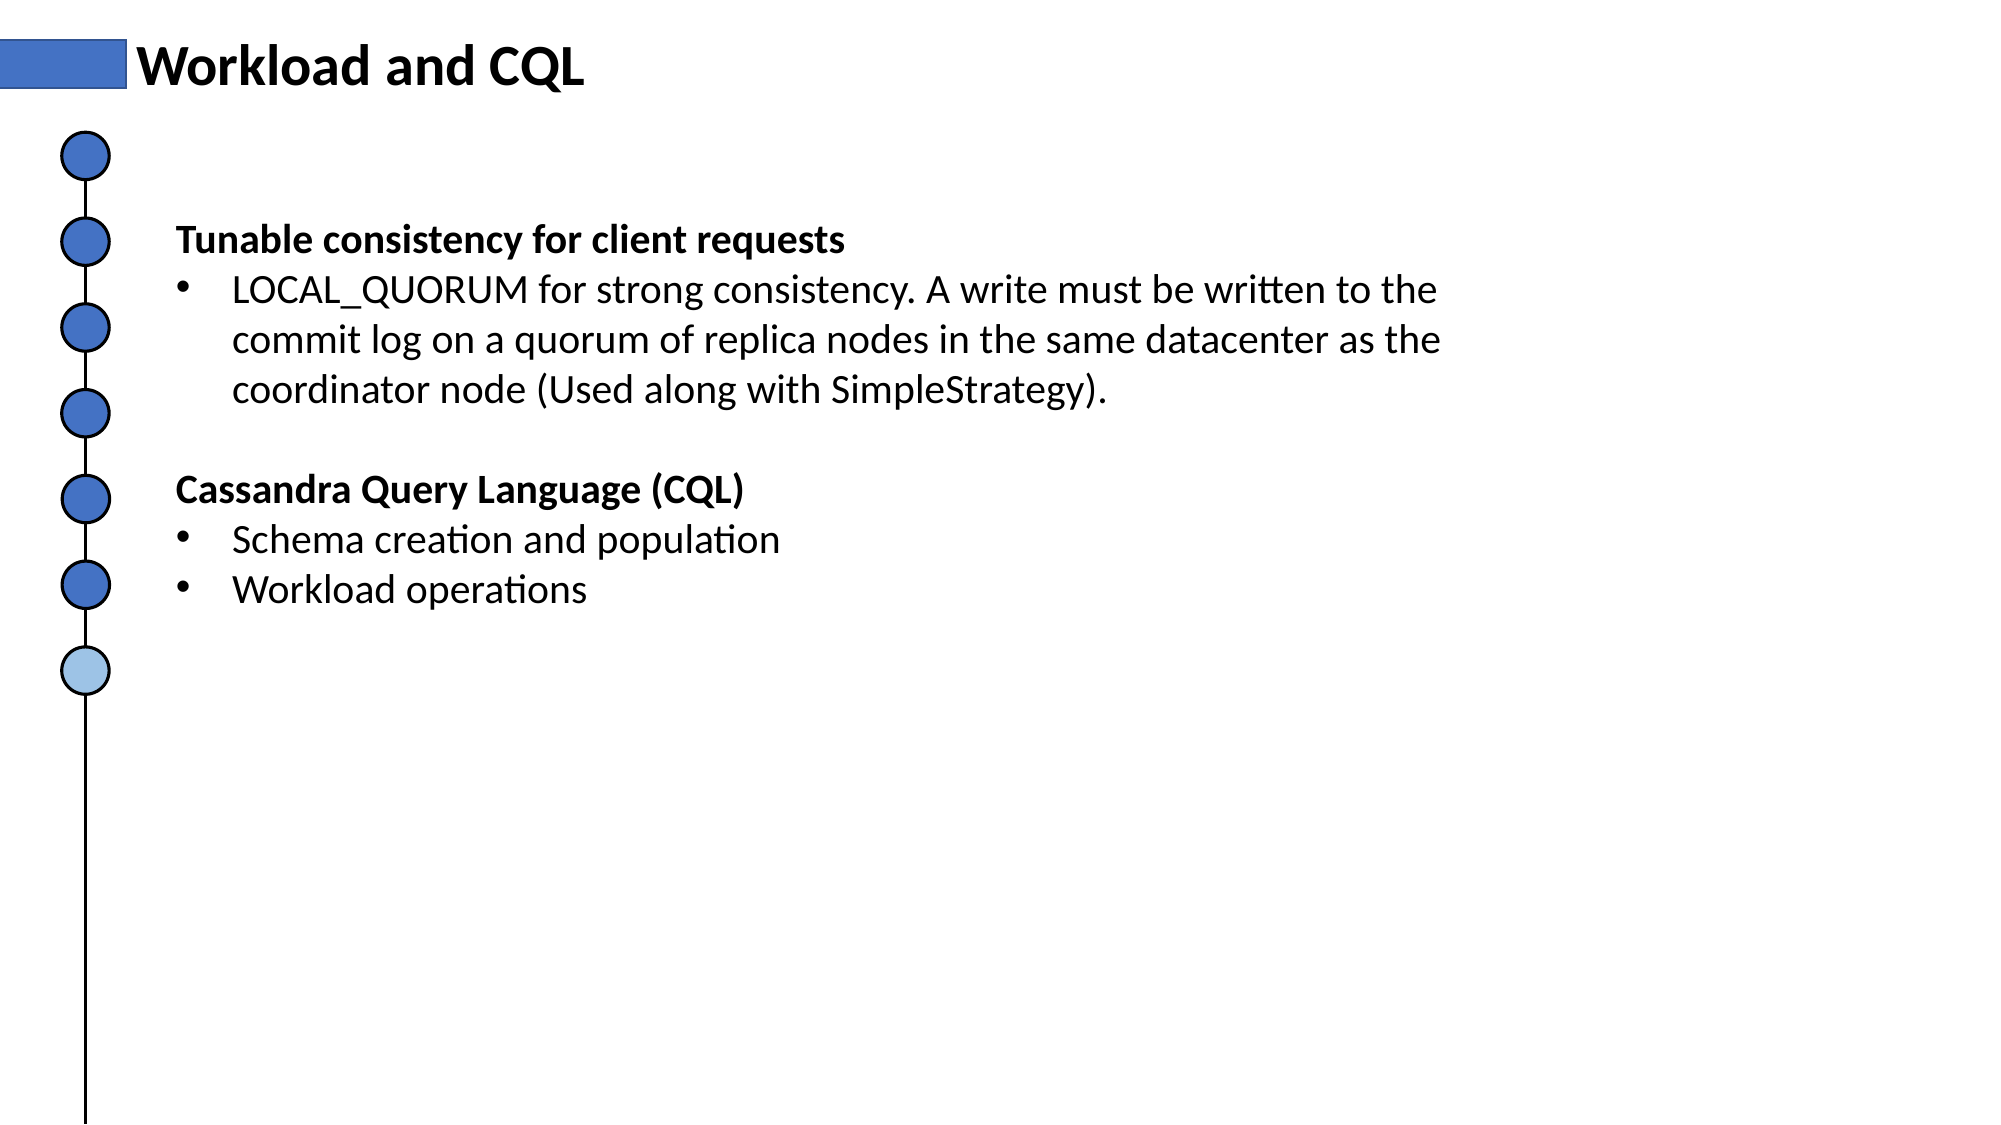

Workload and CQL

Tunable consistency for client requests
LOCAL_QUORUM for strong consistency. A write must be written to the commit log on a quorum of replica nodes in the same datacenter as the coordinator node (Used along with SimpleStrategy).

Cassandra Query Language (CQL)
Schema creation and population
Workload operations